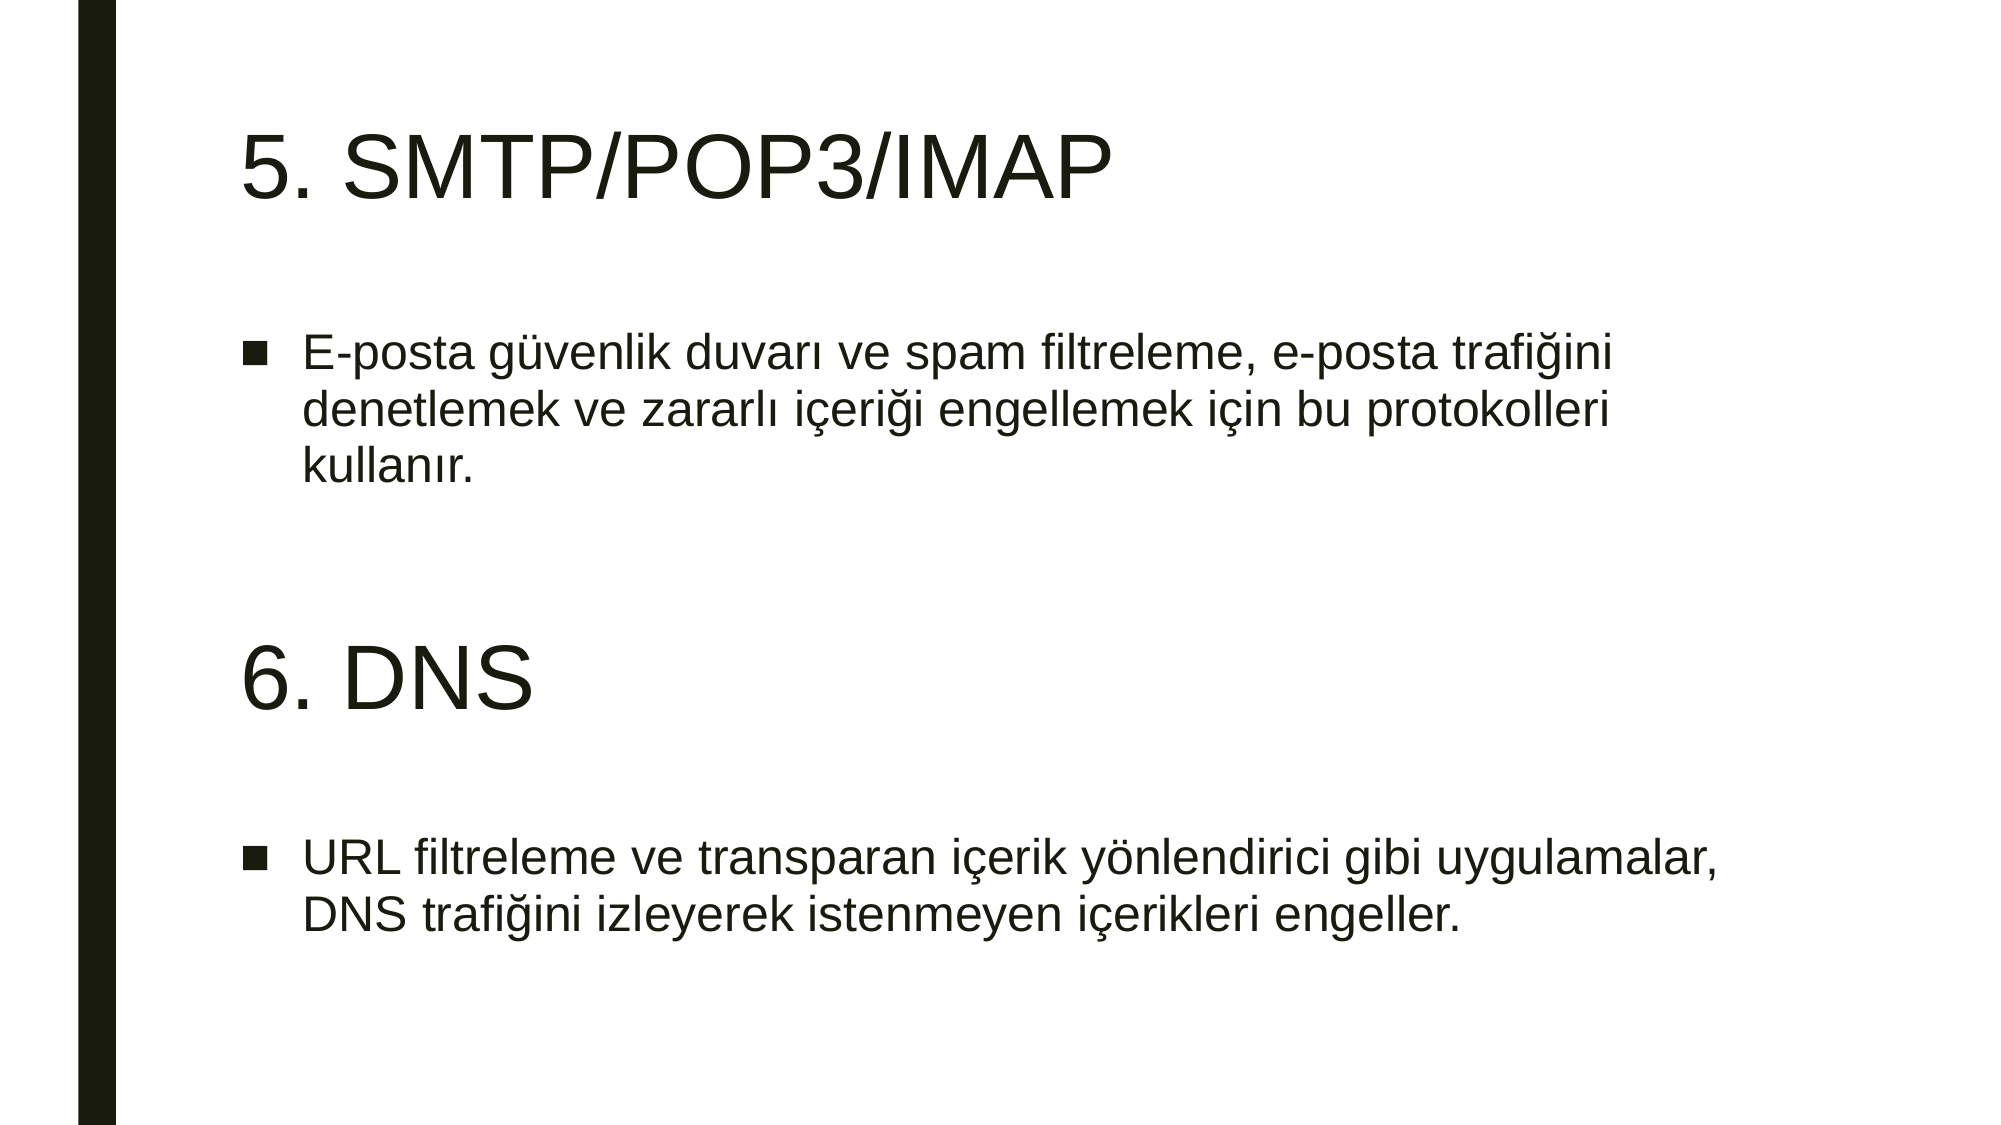

# 5. SMTP/POP3/IMAP
E-posta güvenlik duvarı ve spam filtreleme, e-posta trafiğini denetlemek ve zararlı içeriği engellemek için bu protokolleri kullanır.
6. DNS
URL filtreleme ve transparan içerik yönlendirici gibi uygulamalar, DNS trafiğini izleyerek istenmeyen içerikleri engeller.